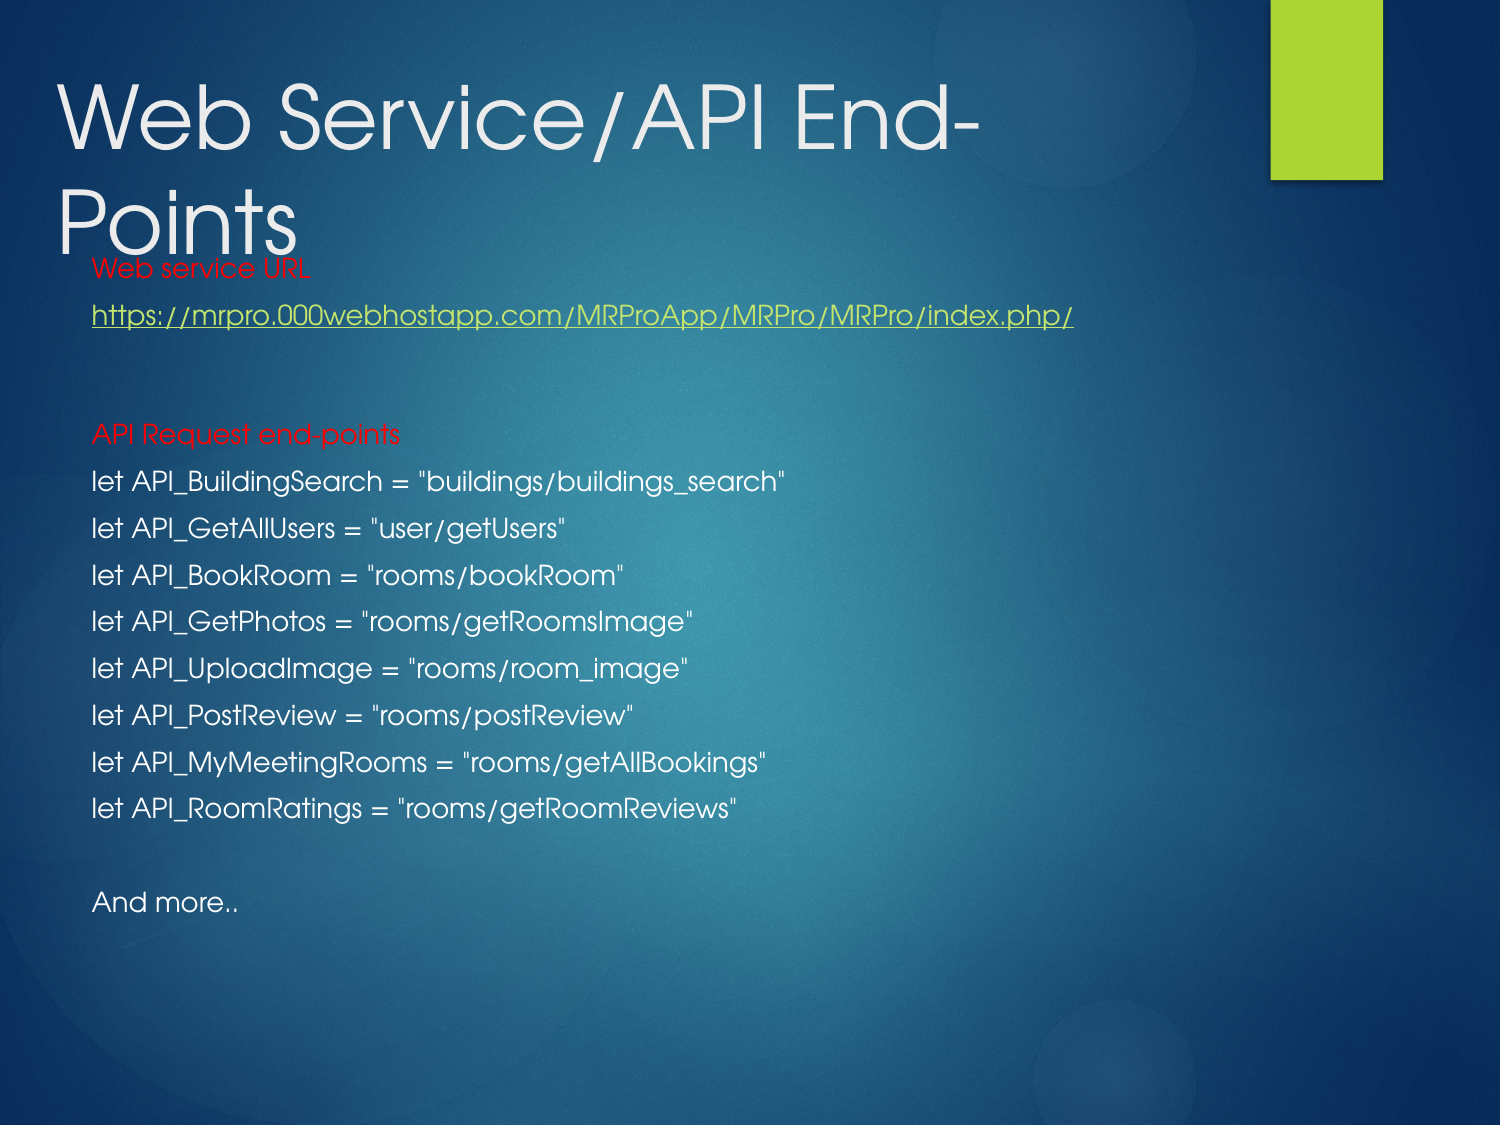

# Web Service/API End-Points
Web service URL
https://mrpro.000webhostapp.com/MRProApp/MRPro/MRPro/index.php/

API Request end-points
let API_BuildingSearch = "buildings/buildings_search"
let API_GetAllUsers = "user/getUsers"
let API_BookRoom = "rooms/bookRoom"
let API_GetPhotos = "rooms/getRoomsImage"
let API_UploadImage = "rooms/room_image"
let API_PostReview = "rooms/postReview"
let API_MyMeetingRooms = "rooms/getAllBookings"
let API_RoomRatings = "rooms/getRoomReviews"

And more..